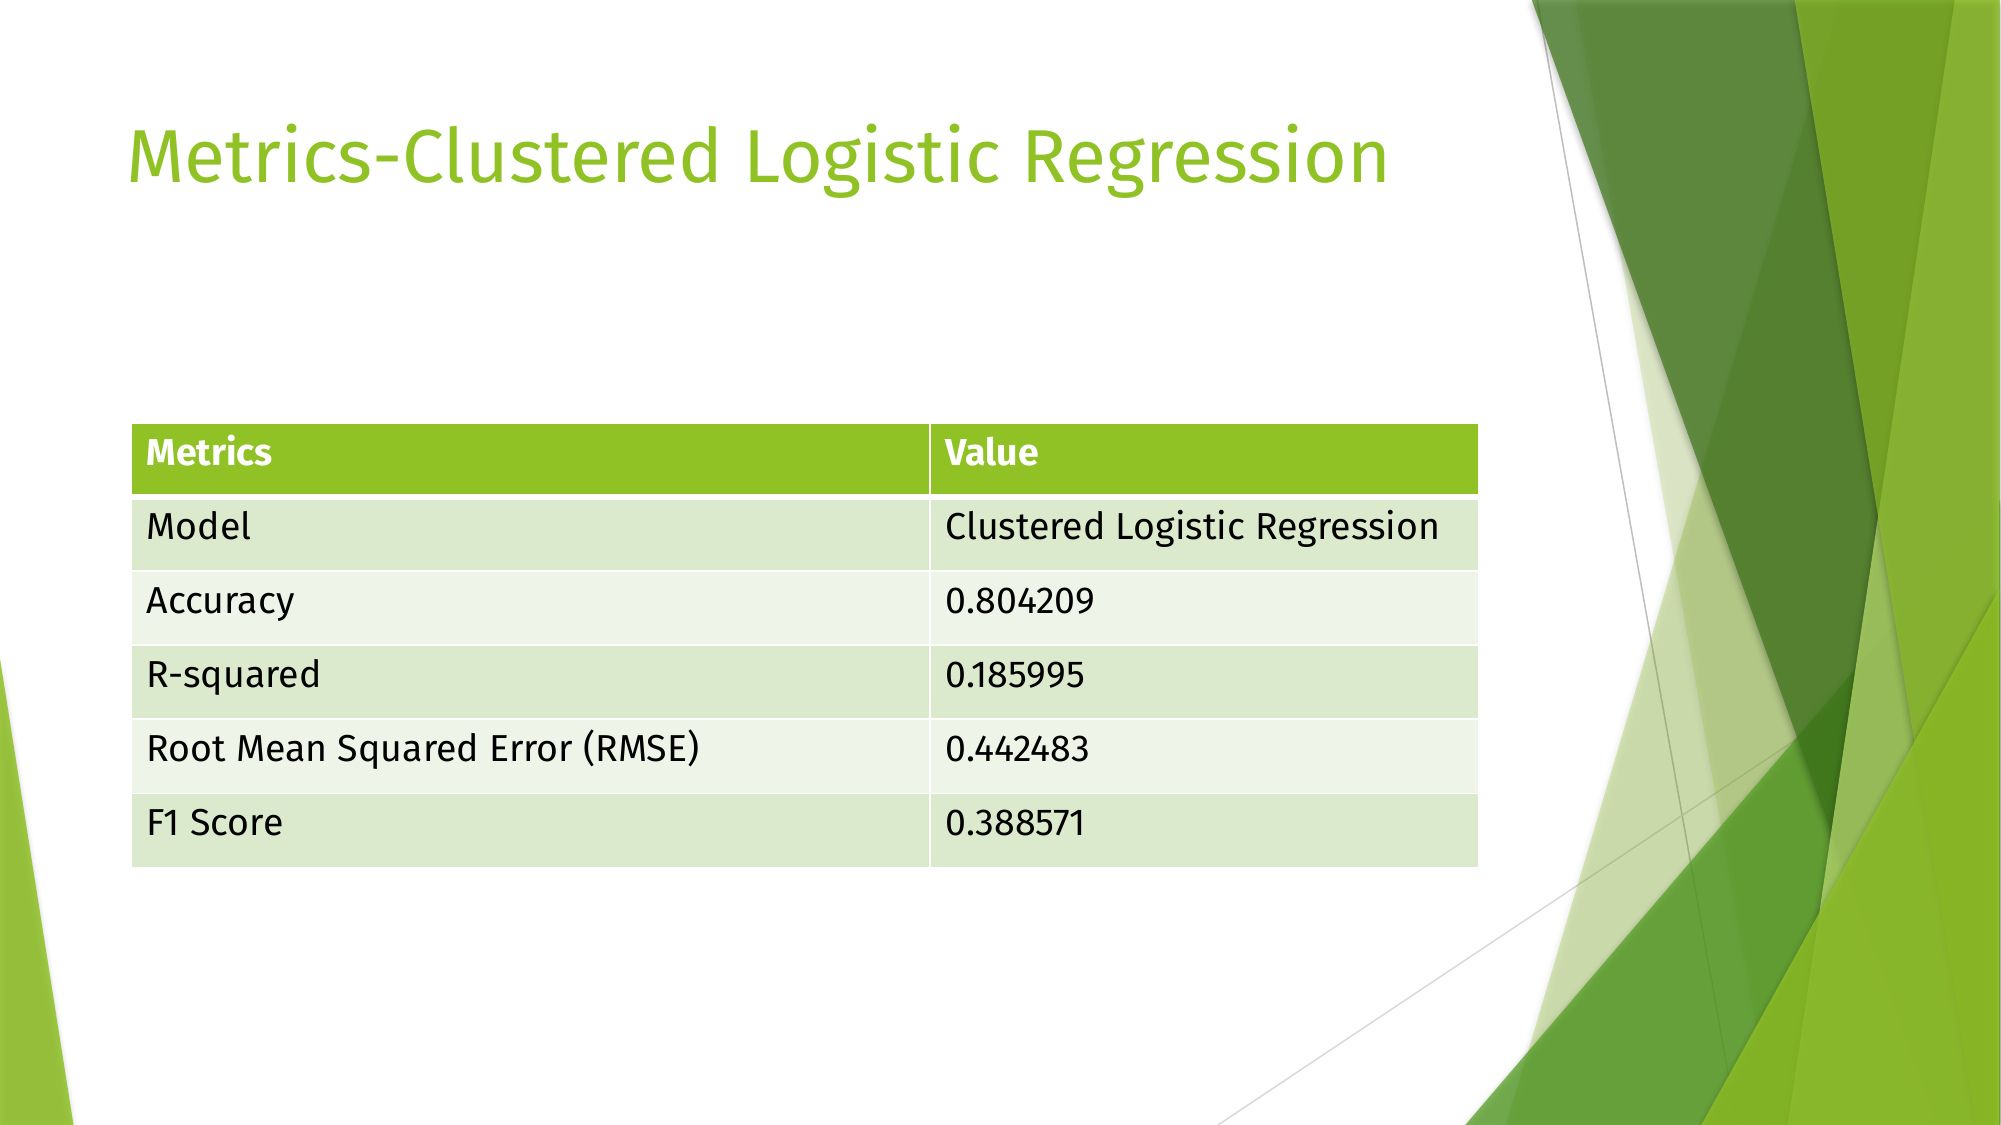

Metrics-Clustered Logistic Regression

| Metrics | Value |
| --- | --- |
| Model | Clustered Logistic Regression |
| Accuracy | 0.804209 |
| R-squared | 0.185995 |
| Root Mean Squared Error (RMSE) | 0.442483 |
| F1 Score | 0.388571 |